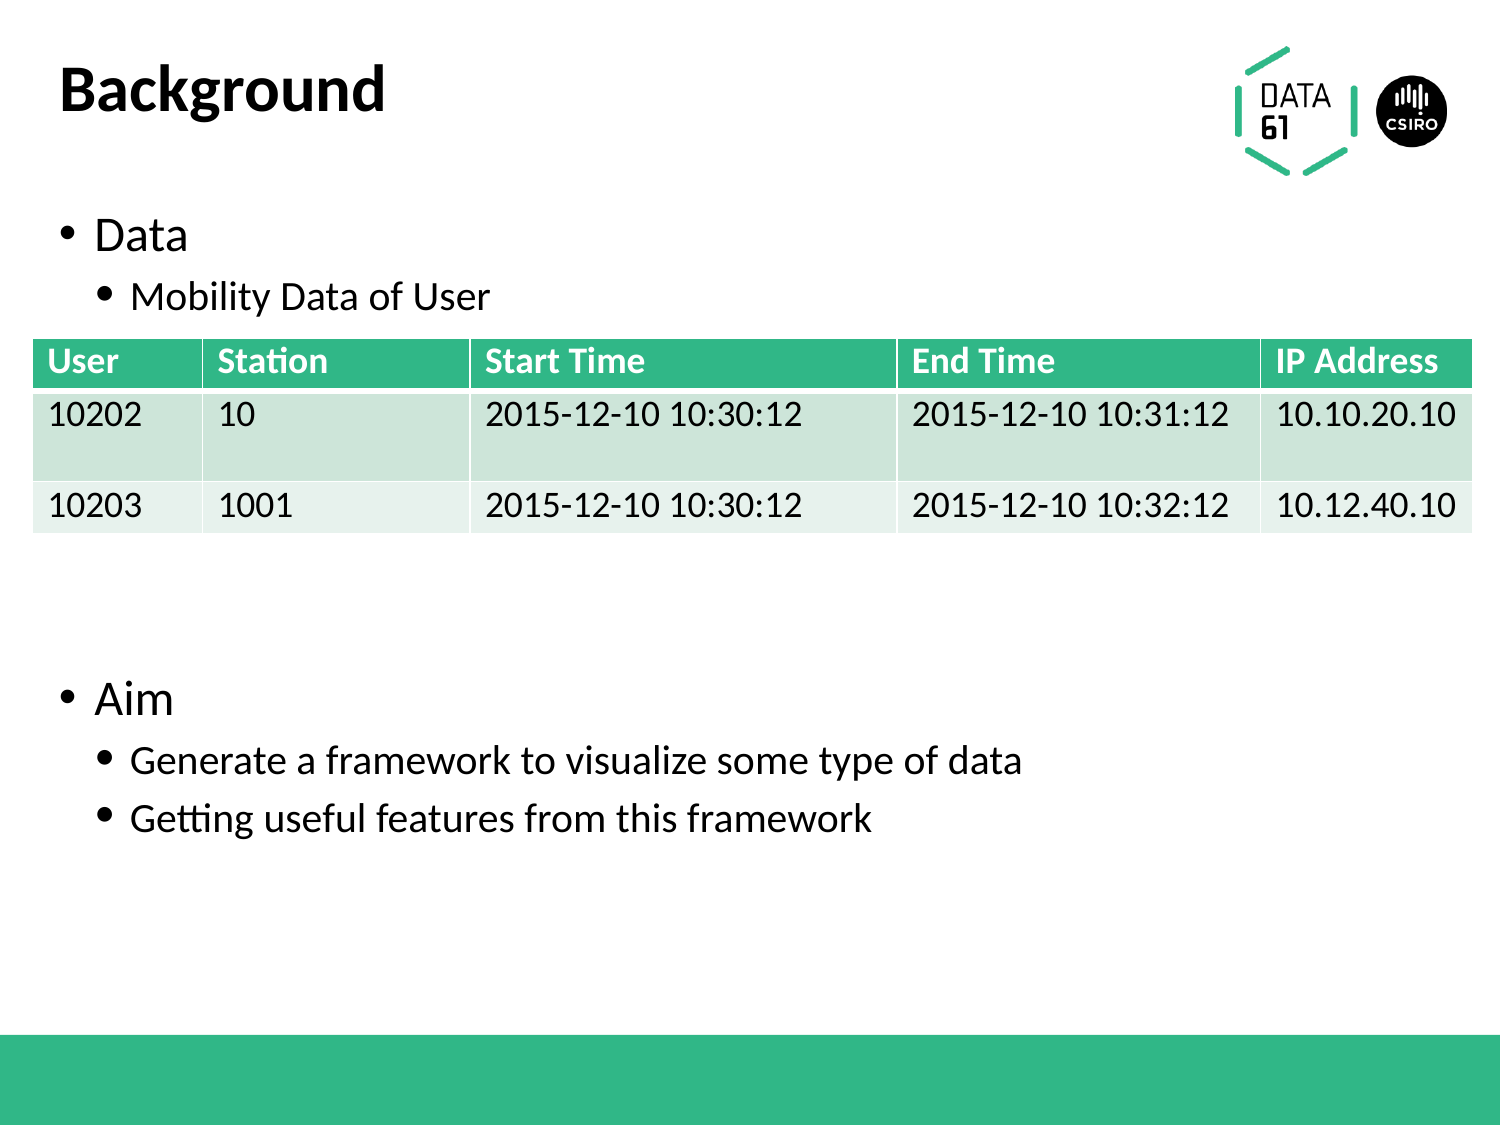

Background
Data
Mobility Data of User

Aim
Generate a framework to visualize some type of data
Getting useful features from this framework

| User | Station | Start Time | End Time | IP Address |
| --- | --- | --- | --- | --- |
| 10202 | 10 | 2015-12-10 10:30:12 | 2015-12-10 10:31:12 | 10.10.20.10 |
| 10203 | 1001 | 2015-12-10 10:30:12 | 2015-12-10 10:32:12 | 10.12.40.10 |